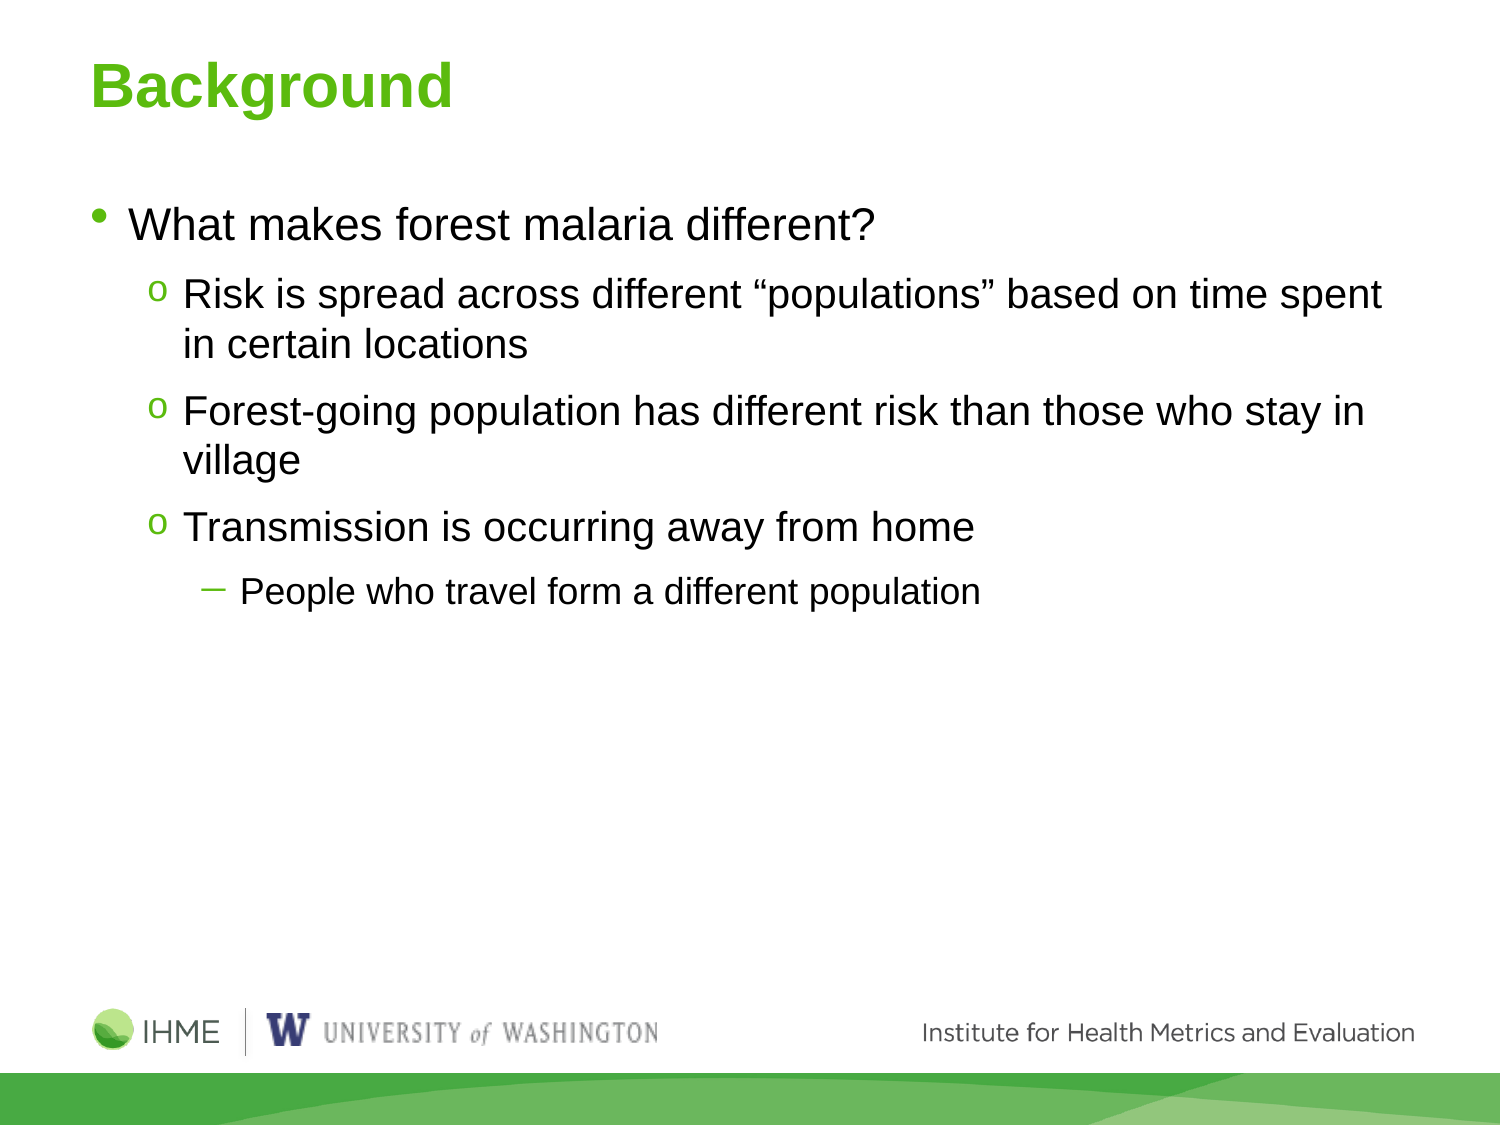

# Background
What makes forest malaria different?
Risk is spread across different “populations” based on time spent in certain locations
Forest-going population has different risk than those who stay in village
Transmission is occurring away from home
People who travel form a different population